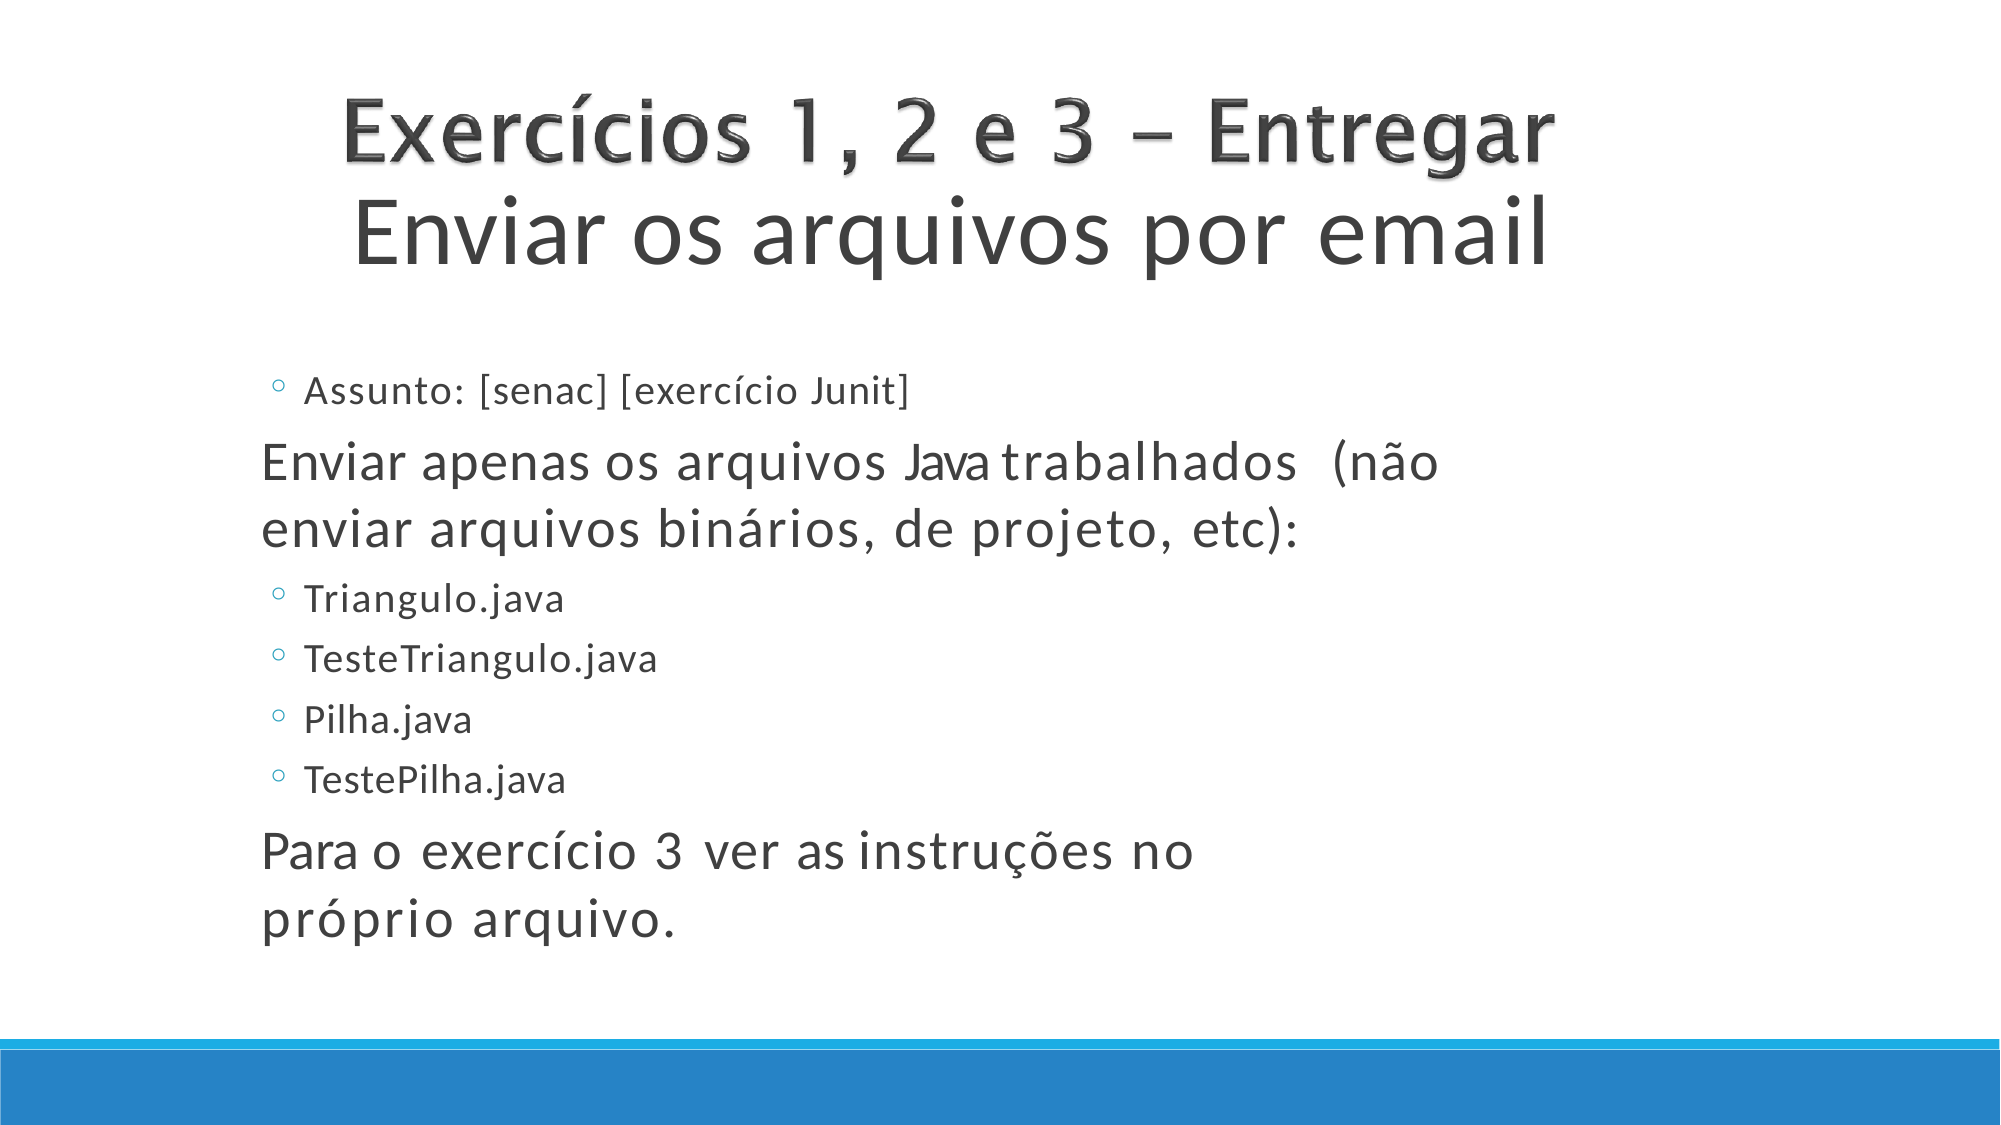

Enviar os arquivos por email
Assunto: [senac] [exercício Junit]
Enviar apenas os arquivos Java trabalhados  (não enviar arquivos binários, de projeto, etc):
Triangulo.java
TesteTriangulo.java
Pilha.java
TestePilha.java
Para o exercício 3 ver as instruções no  próprio arquivo.